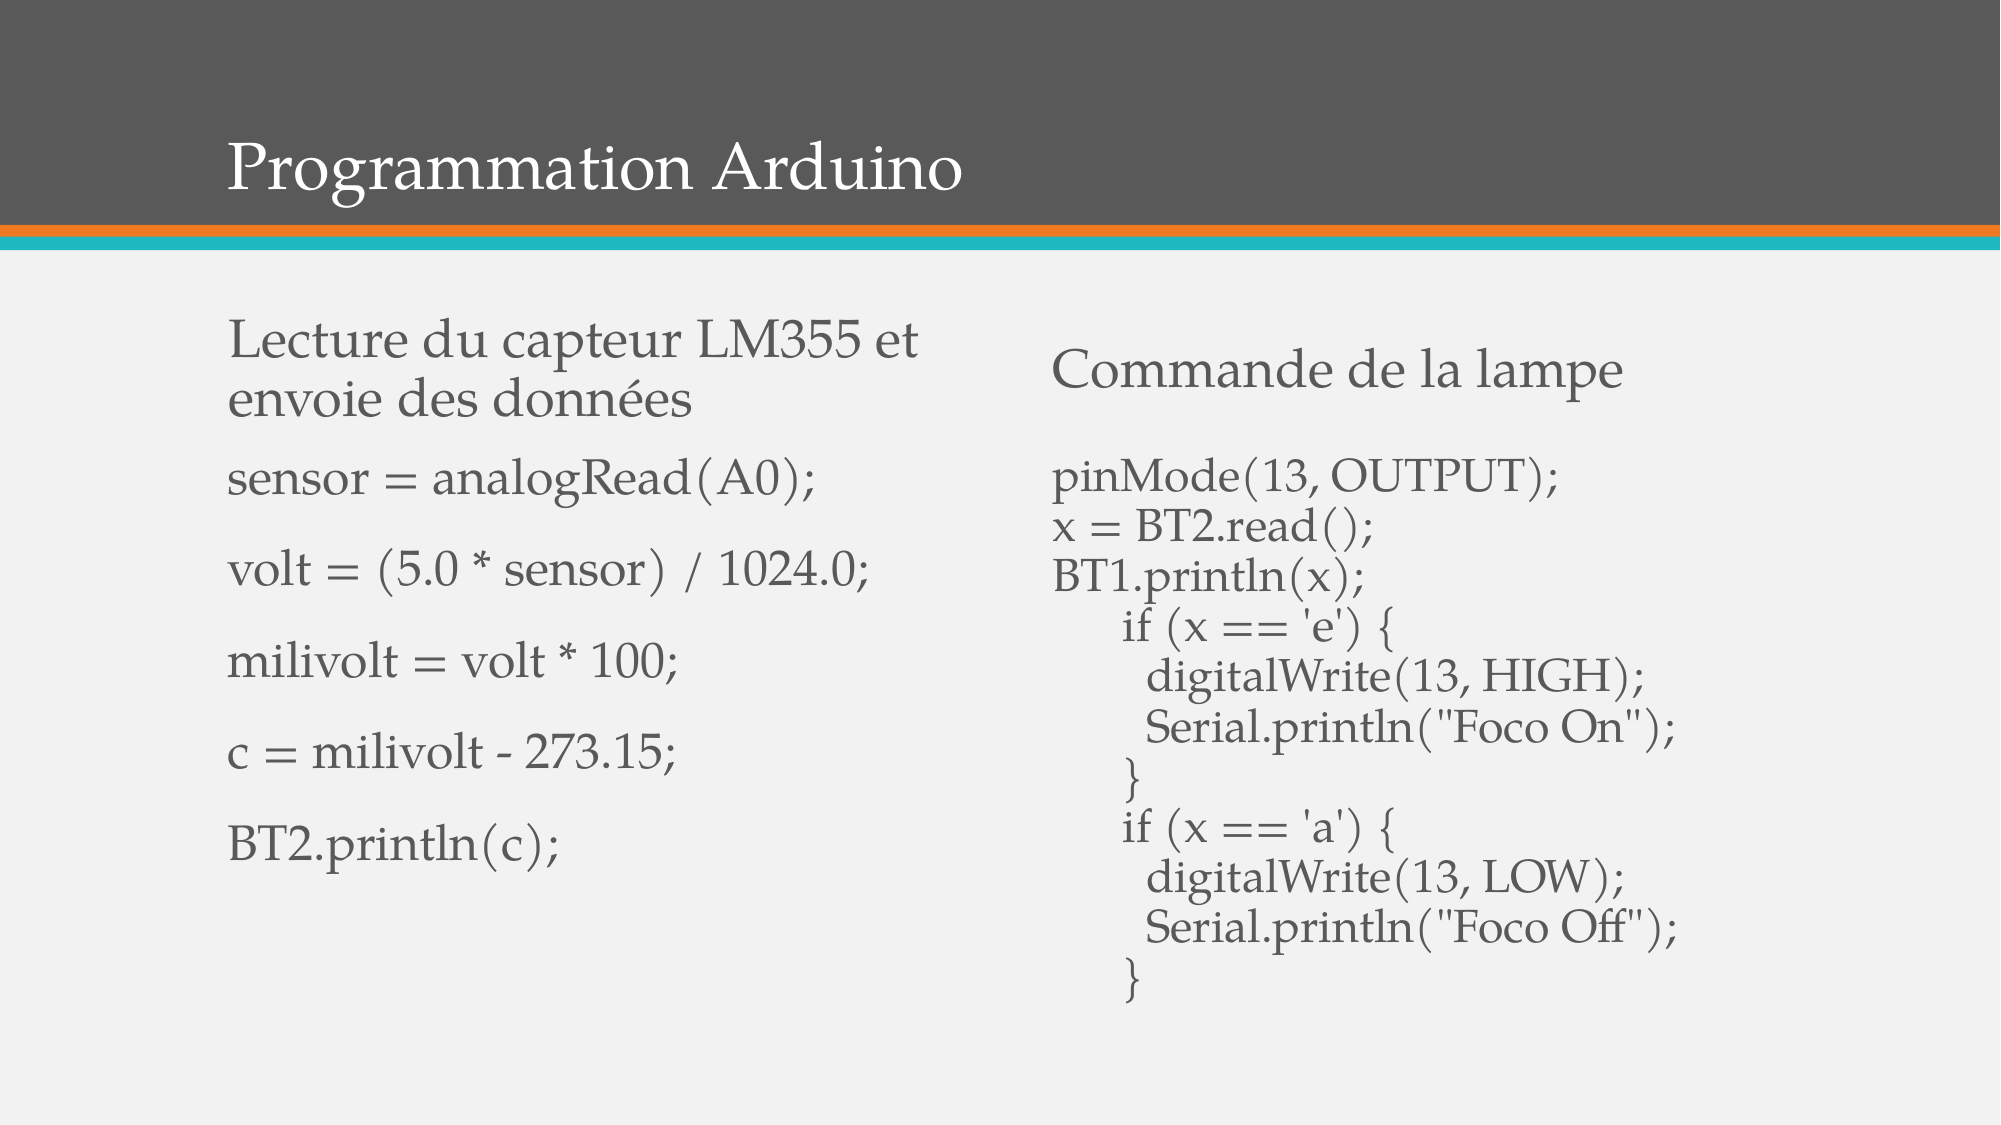

# Programmation Arduino
Lecture du capteur LM355 et envoie des données
Commande de la lampe
sensor = analogRead(A0);
volt = (5.0 * sensor) / 1024.0;
milivolt = volt * 100;
c = milivolt - 273.15;
BT2.println(c);
pinMode(13, OUTPUT);
x = BT2.read();
BT1.println(x);
      if (x == 'e') {
        digitalWrite(13, HIGH);
        Serial.println("Foco On");
      }
      if (x == 'a') {
        digitalWrite(13, LOW);
        Serial.println("Foco Off");
      }